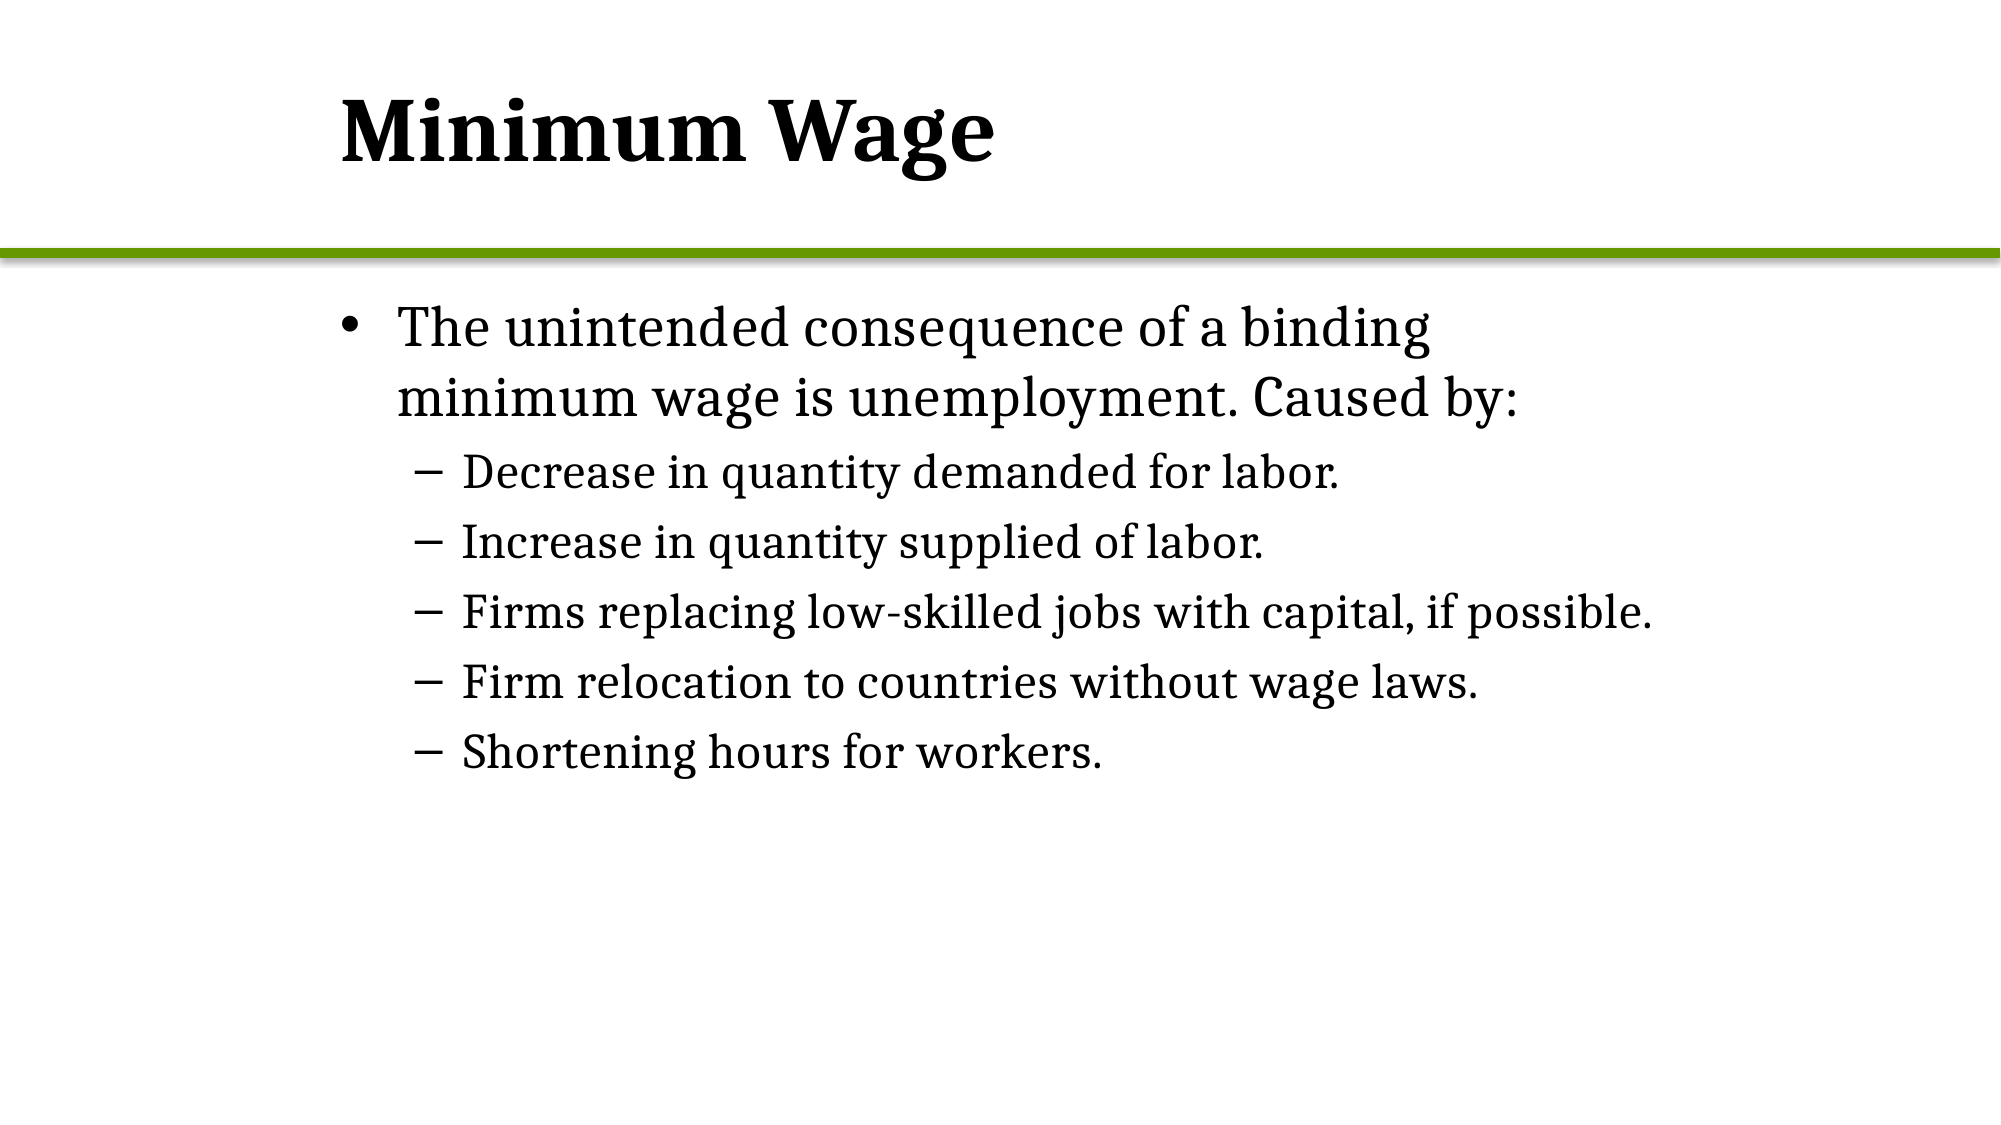

# Minimum Wage
The unintended consequence of a binding minimum wage is unemployment. Caused by:
Decrease in quantity demanded for labor.
Increase in quantity supplied of labor.
Firms replacing low-skilled jobs with capital, if possible.
Firm relocation to countries without wage laws.
Shortening hours for workers.